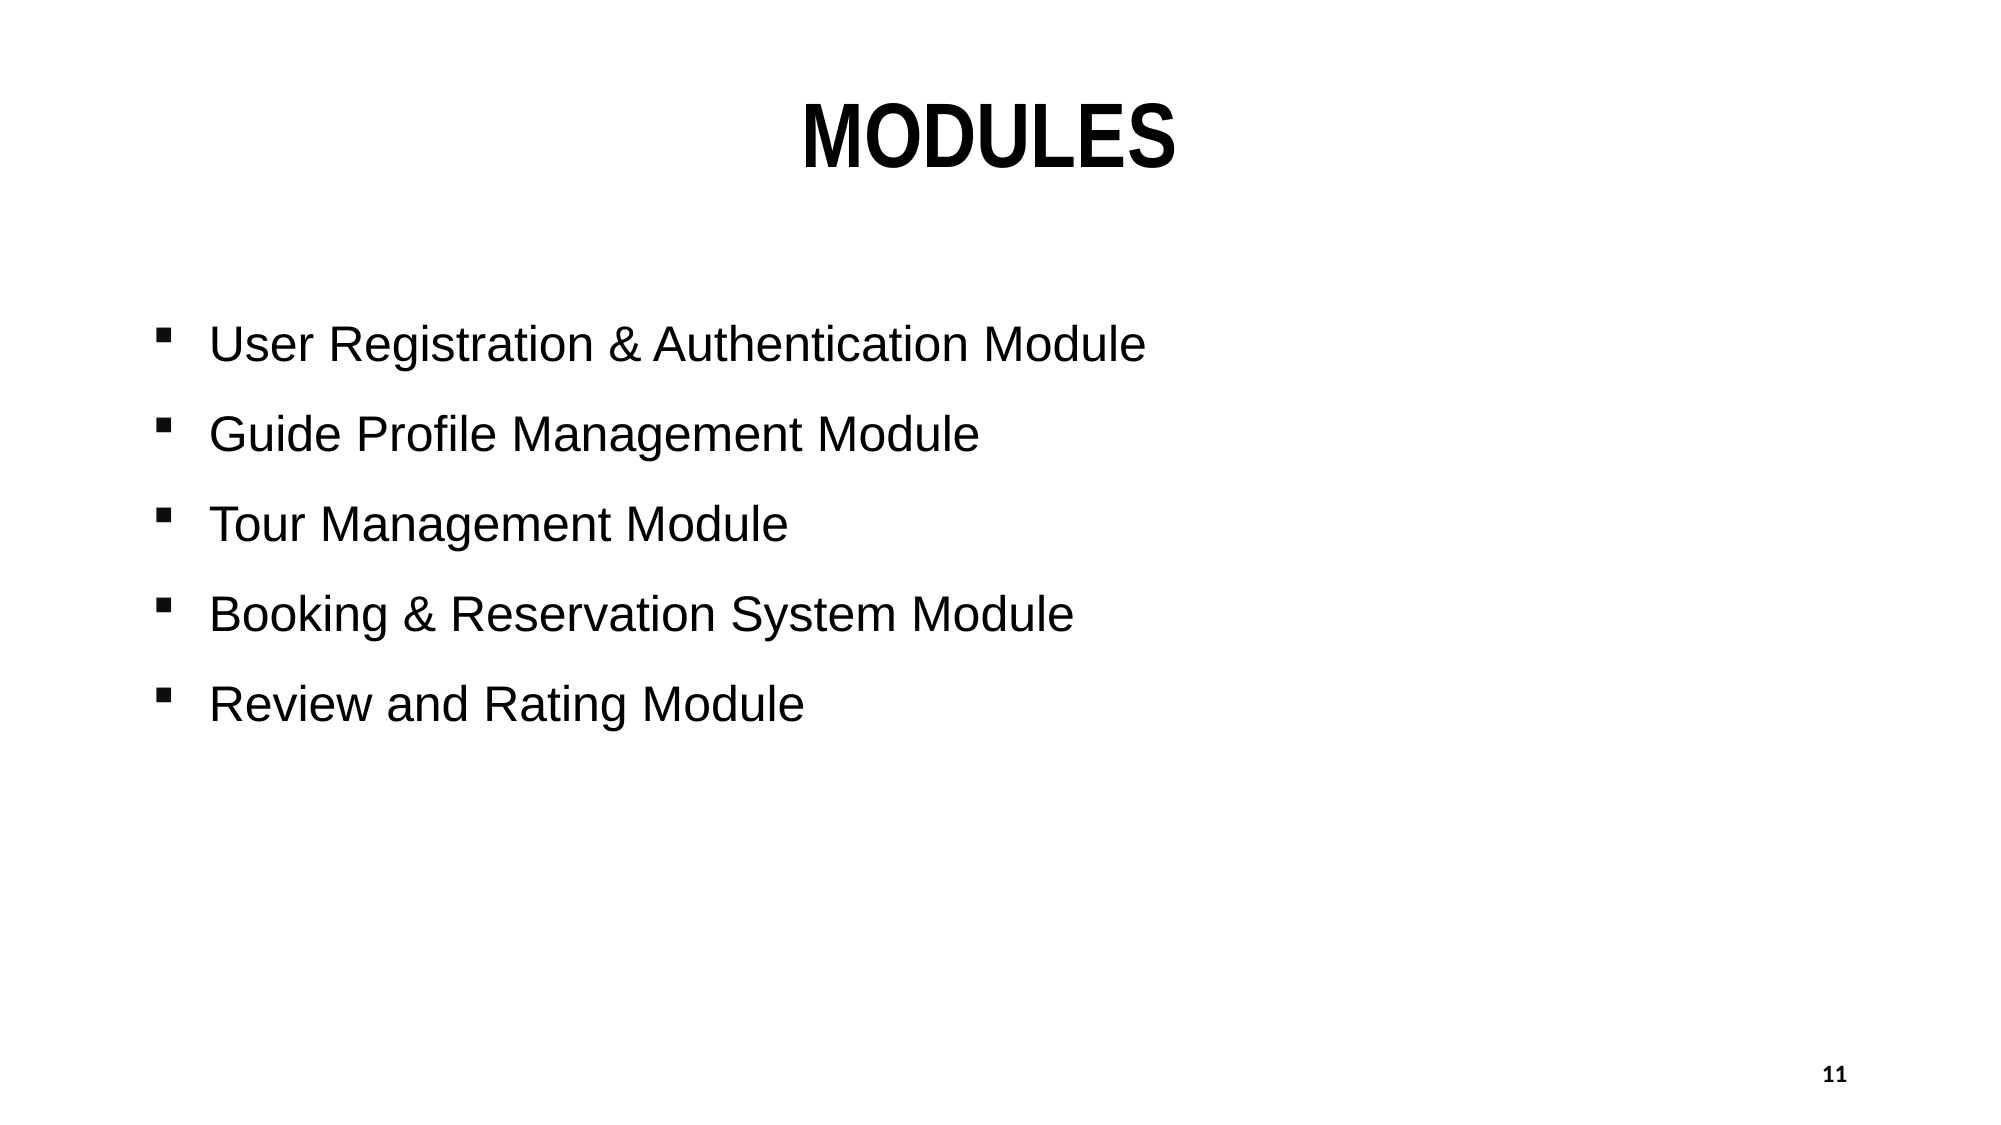

# MODULES
User Registration & Authentication Module
Guide Profile Management Module
Tour Management Module
Booking & Reservation System Module
Review and Rating Module

11